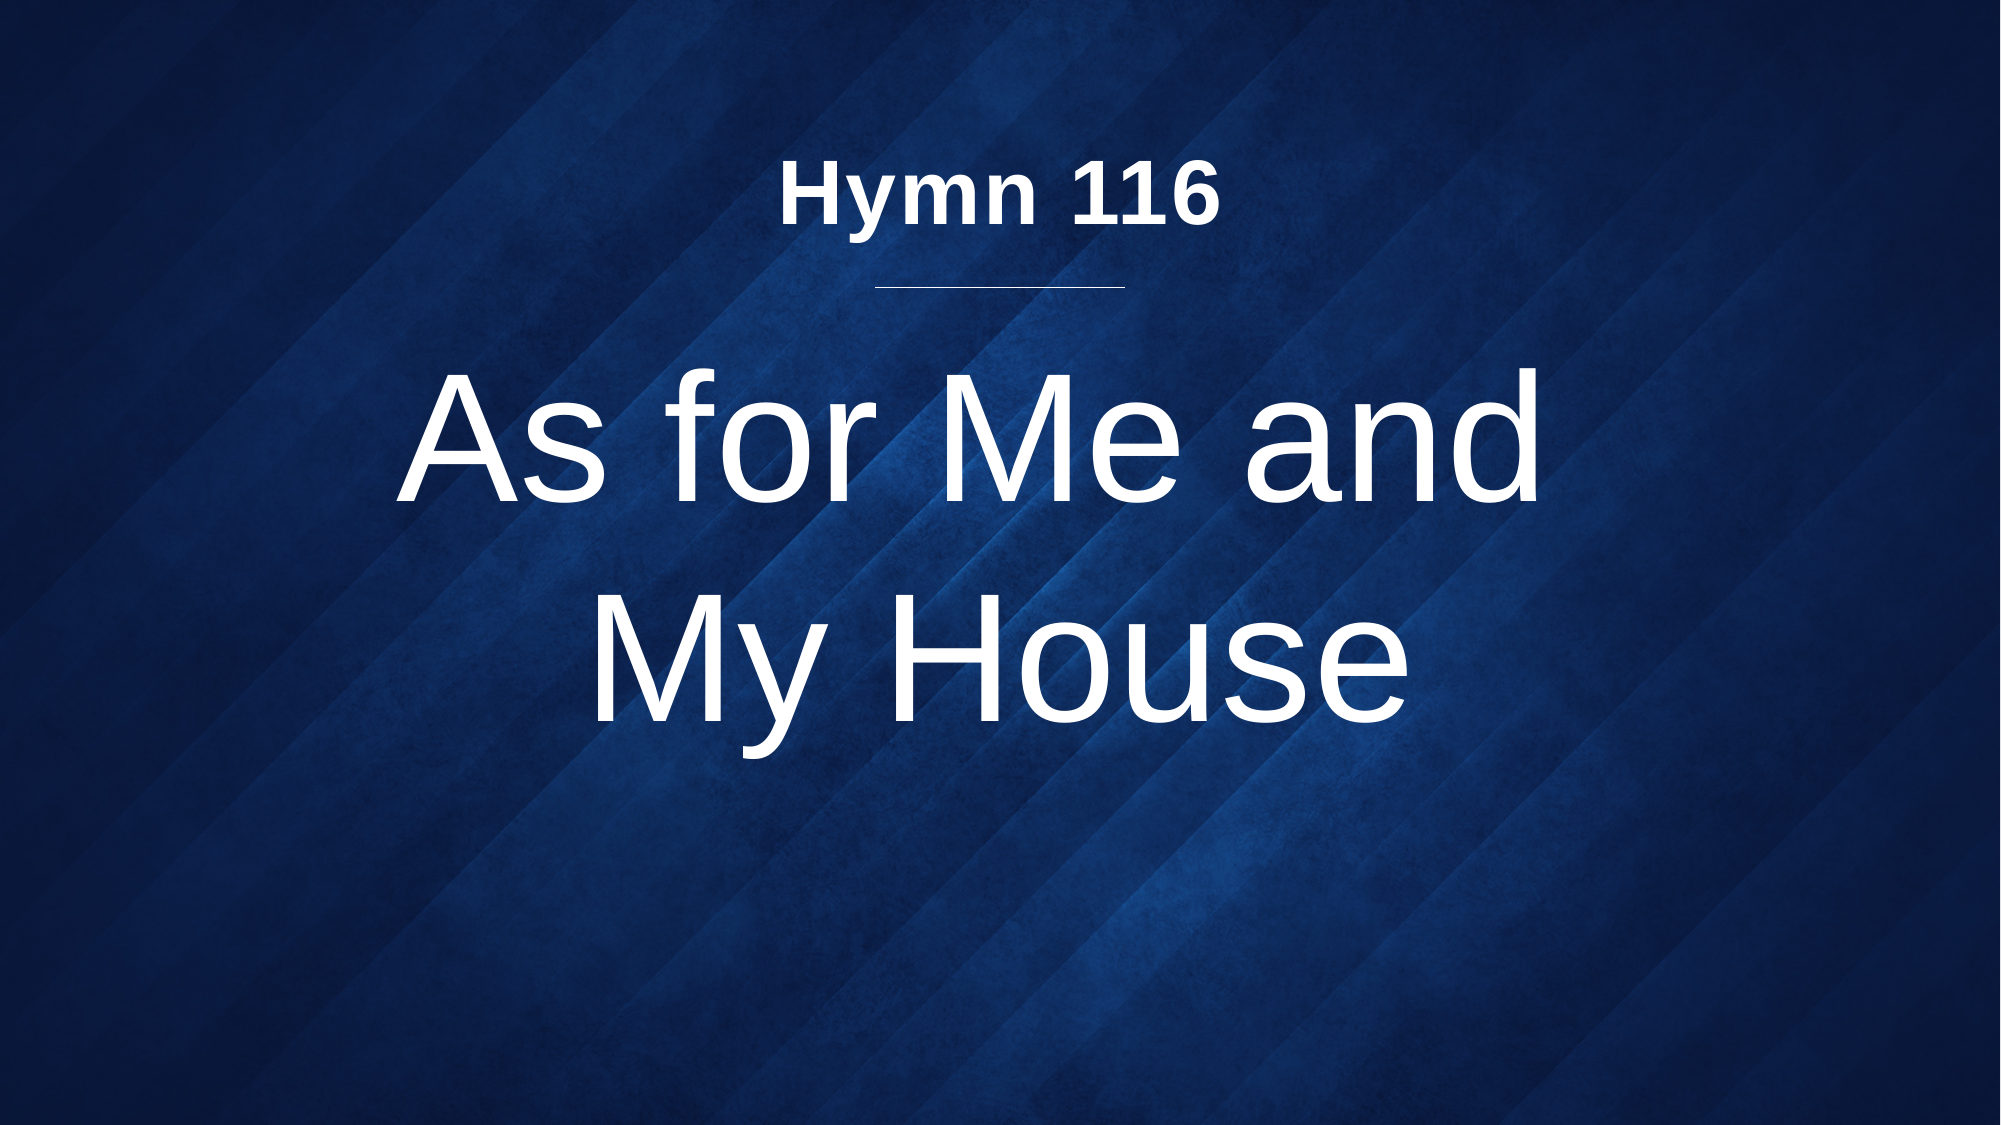

Hymn 116
# As for Me and My House